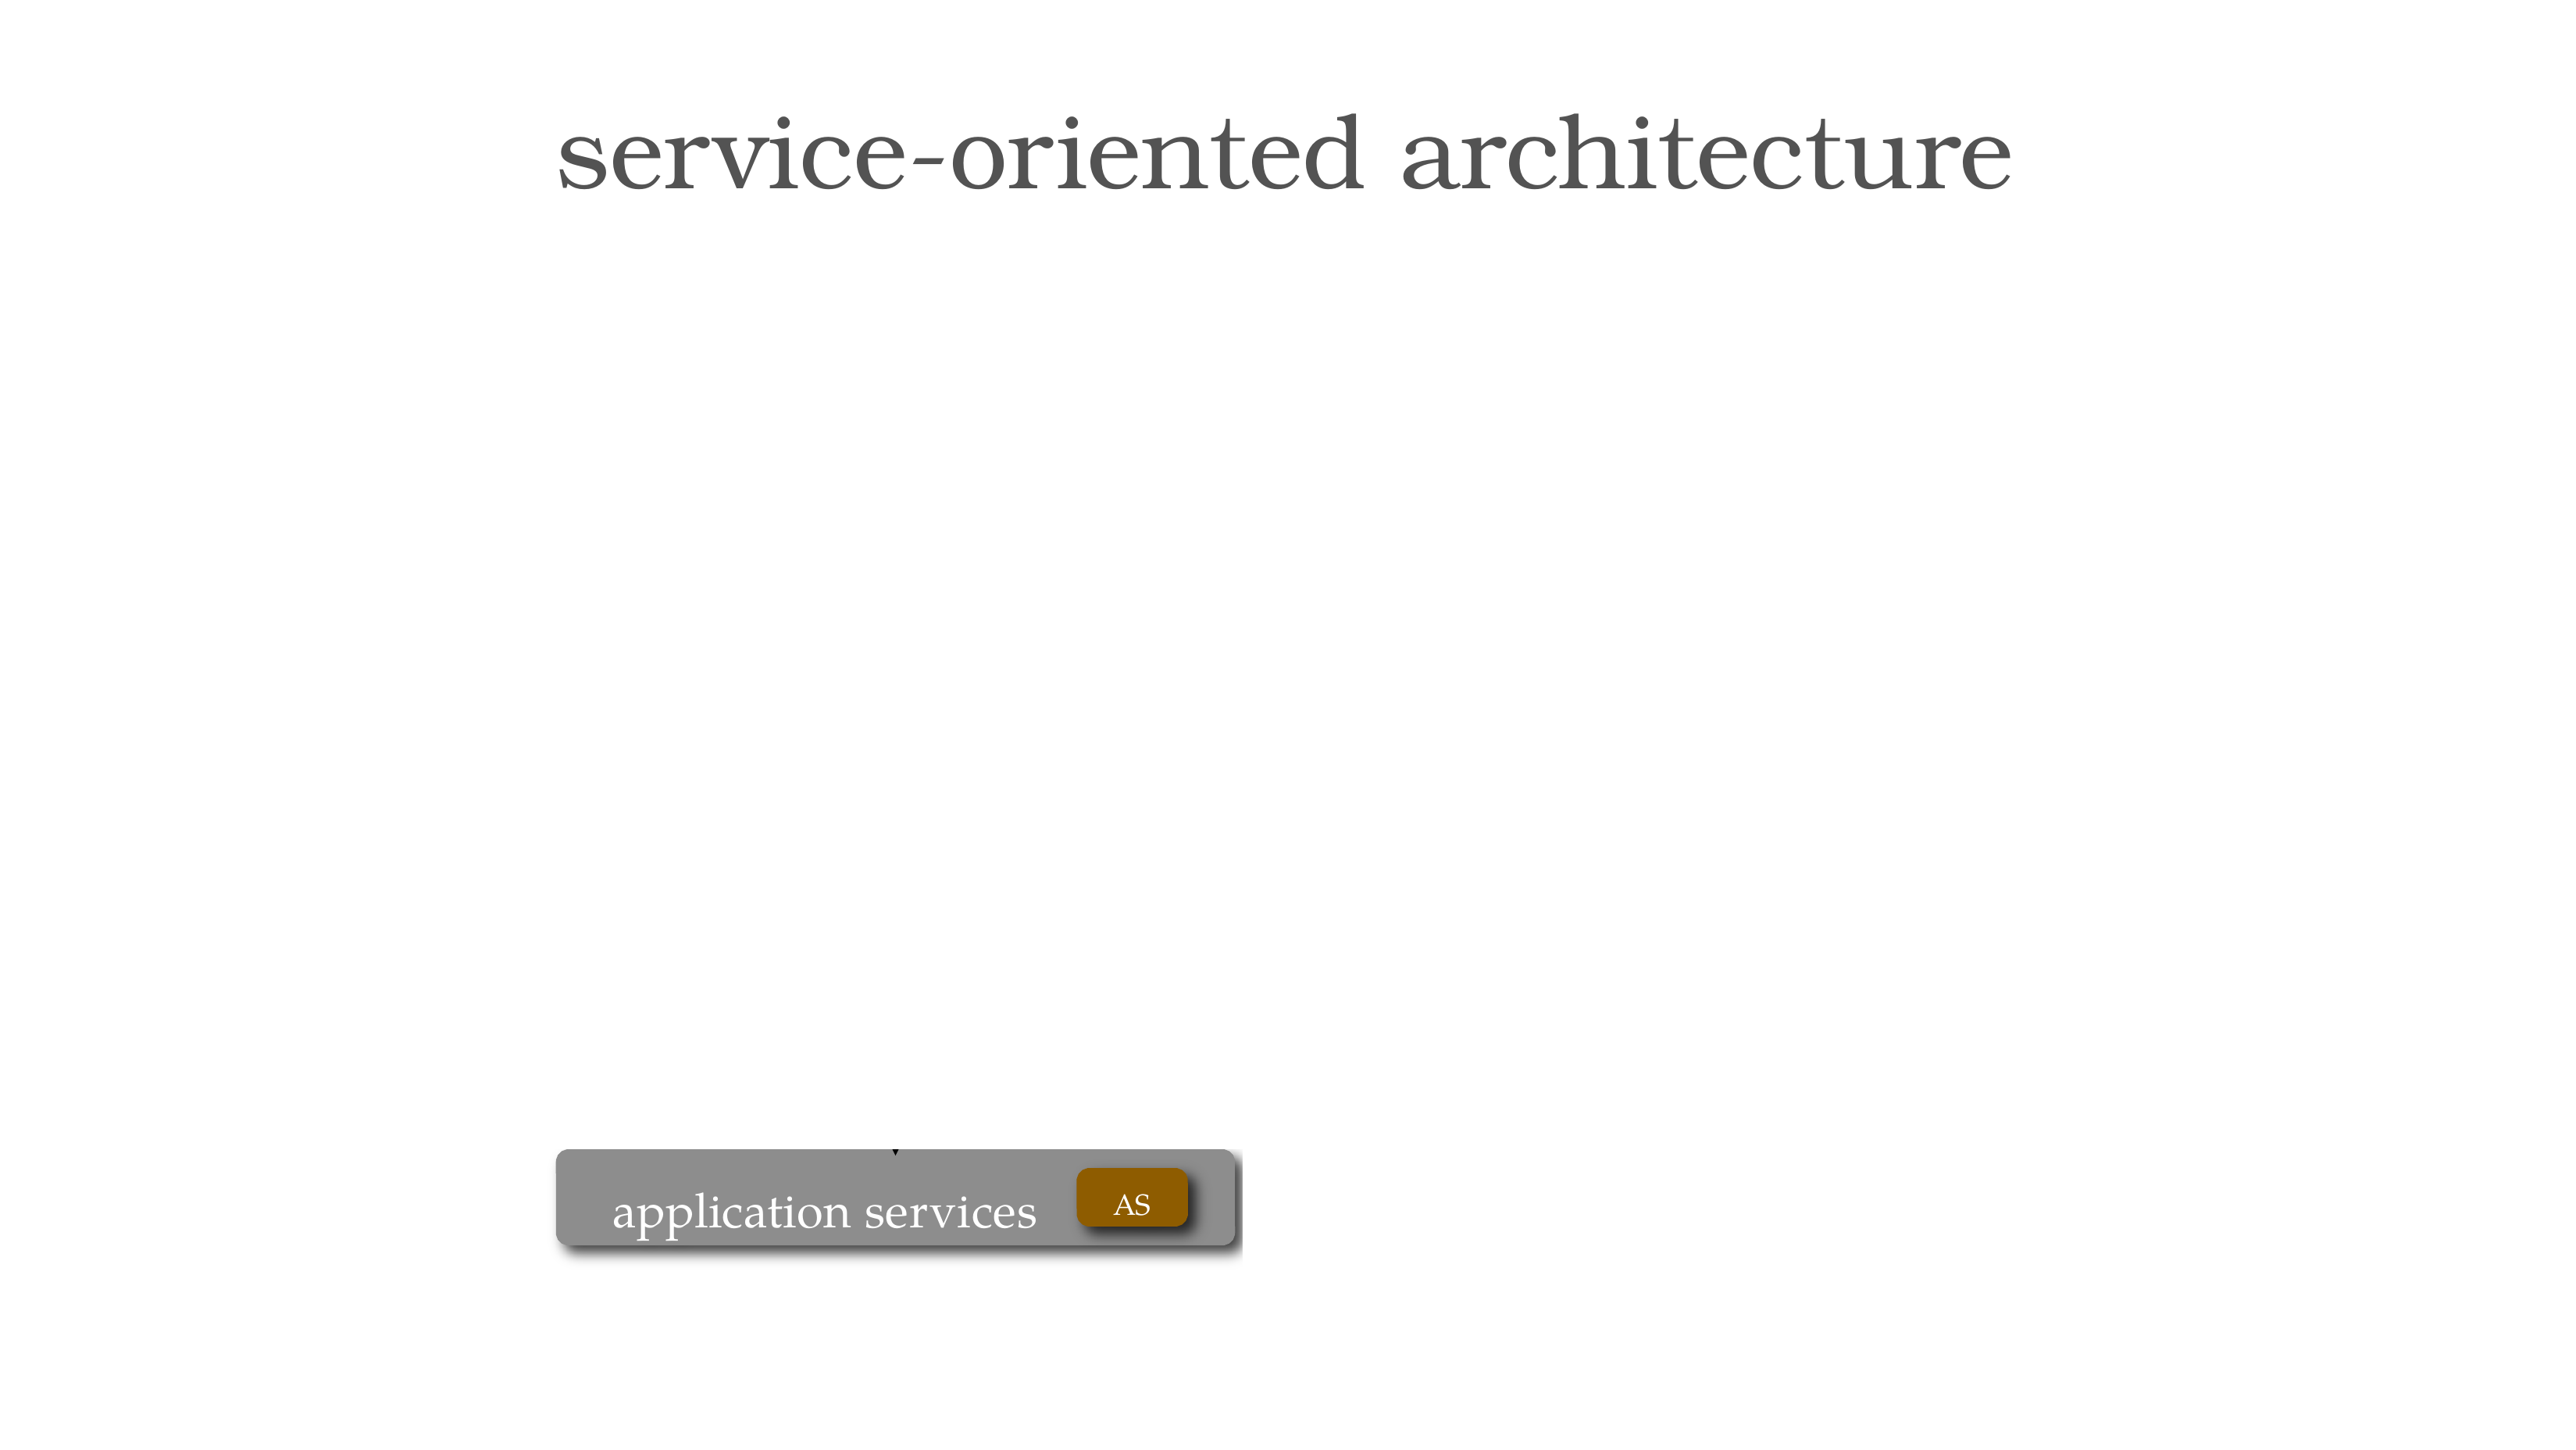

# service-oriented architecture

business services	BS	BS	BS	BS	BS	BS

message bus
process choreographer service orchestrator

enterprise services	ES	ES	ES	ES	ES	ES

infrastructure services	IS

application services
AS